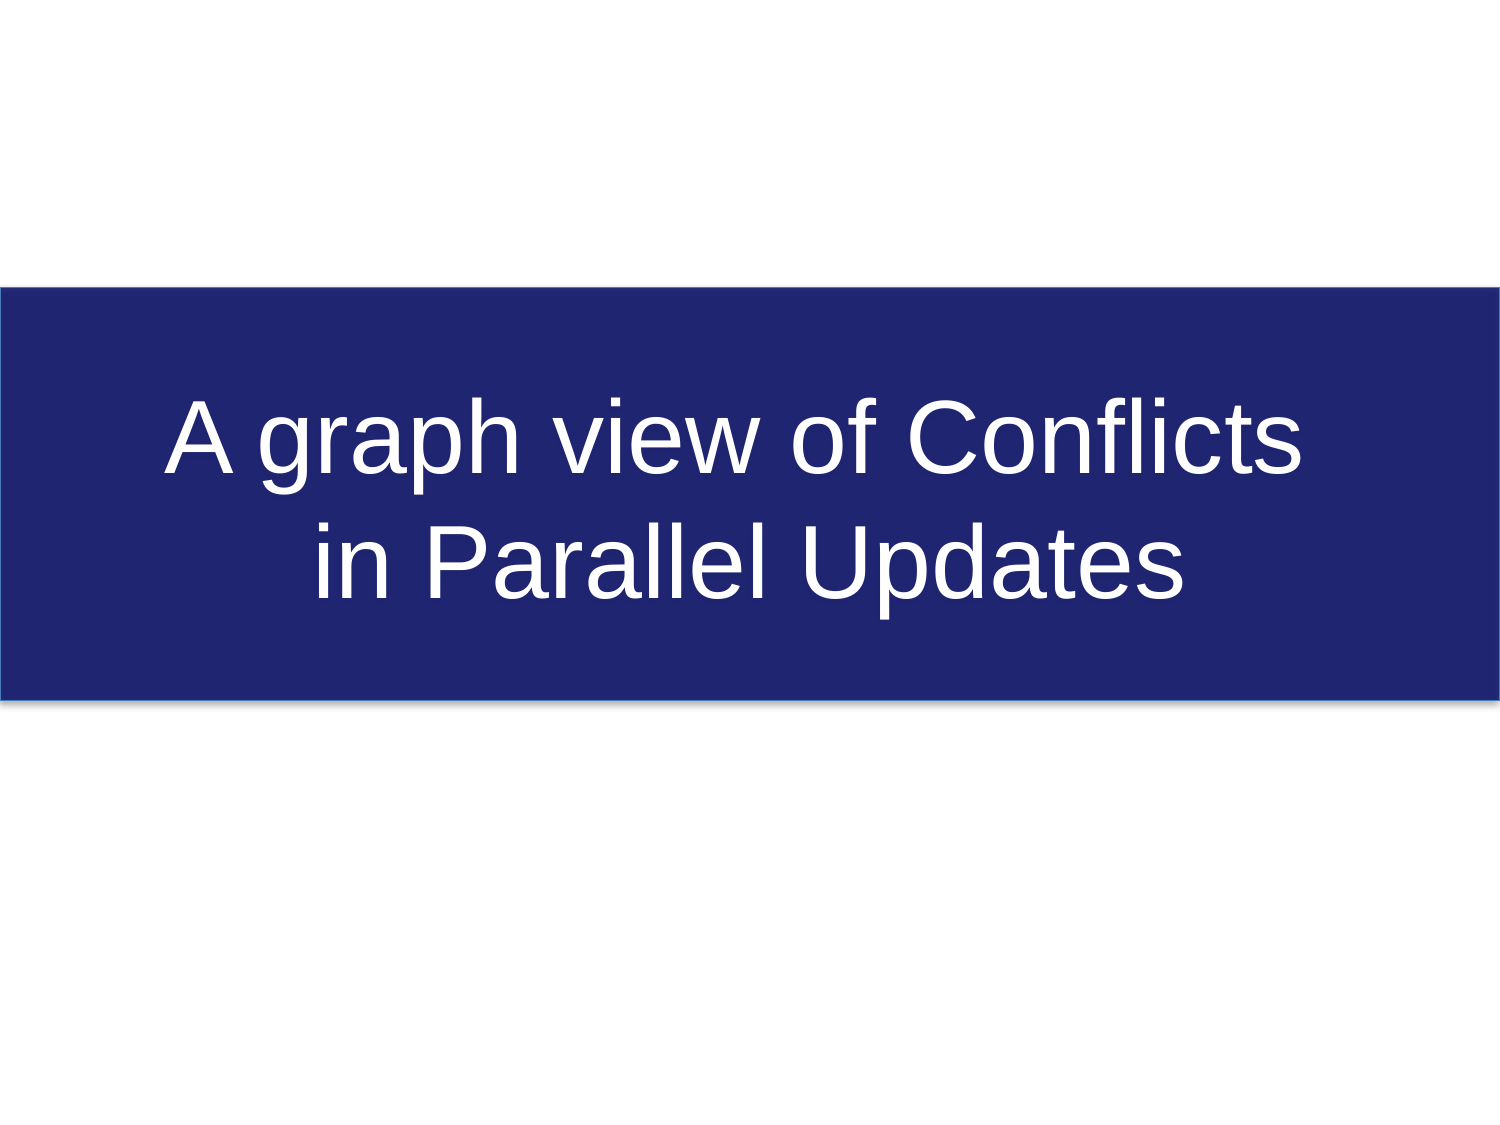

A graph view of Conflicts
in Parallel Updates